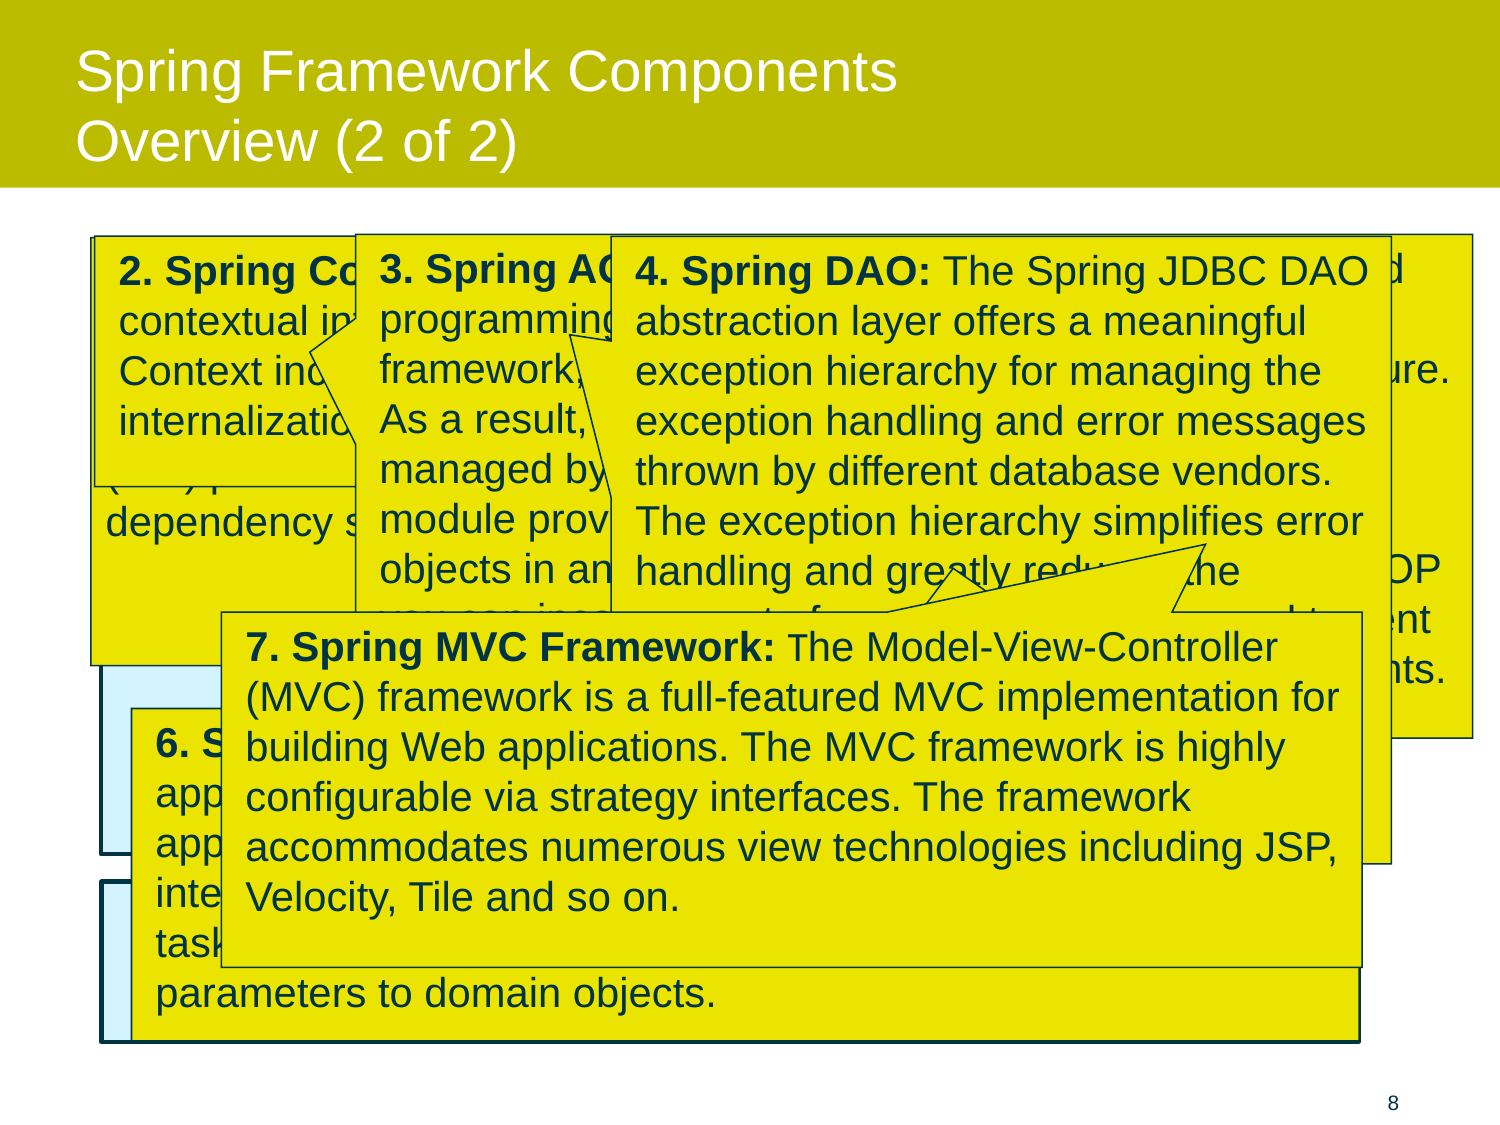

# Spring Framework Components Overview (2 of 2)
3. Spring AOP: This module integrates aspect-oriented programming functionality directly into the Spring framework, through its configuration management feature. As a result, you can easily AOP-enable any object managed by the Spring framework. The Spring AOP module provides transaction management services for objects in any Spring-based application. With Spring AOP you can incorporate declarative transaction management into your applications without relying on EJB components.
2. Spring Context: It is a configuration file that provides contextual information to the Spring framework. The Spring Context includes enterprise services such as JNDI, EJB, e-mail, internalization, validation and scheduling functionalities.
4. Spring DAO: The Spring JDBC DAO abstraction layer offers a meaningful exception hierarchy for managing the exception handling and error messages thrown by different database vendors. The exception hierarchy simplifies error handling and greatly reduces the amount of exception code you need to write, such as opening and closing connections. Spring DAO’s JDBC-oriented exceptions comply with its generic DAO exception hierarchy.
1. Spring Core: The core container provides the essential functionality of the Spring framework. A primary component of the core container is the BeanFactory, an implementation of the Factory pattern. The BeanFactory applies the Inversion of Control (IoC) pattern to separate an application’s configuration and dependency specification from the actual application code.
6. Spring Web Module
Support for other MVC frameworks like Struts, JSF

3. Spring AOP
Spring AOP APIs and AspectJ Support

4. Spring DAO
Spring JDBC;
Programmatic and Declarative Spring Transaction Management

5. Spring ORM
Hibernate and other persistence technologies (JDO, iBatis, JPA, and so on) support

7. Spring Web MVC
Spring Web MVC Framework
JSP/Velocity
2. Spring Context
Context information for the Spring framework

7. Spring MVC Framework: The Model-View-Controller (MVC) framework is a full-featured MVC implementation for building Web applications. The MVC framework is highly configurable via strategy interfaces. The framework accommodates numerous view technologies including JSP, Velocity, Tile and so on.
6. Spring Web Module: The Web module builds on top of the application context module, providing contexts for Web-based applications. As a result, the Spring framework supports integration with Jakarta Struts. The Web module also eases the tasks of handling multi-part requests and binding request parameters to domain objects.
5. Spring ORM: The Spring framework plugs into several ORM frameworks to provide its Object Relational tool, including JDO, Hibernate, and iBatis SQL Maps. All of these comply to Spring’s generic transaction and DAO exception hierarchies.

1. Spring Core – IoC Container Core package
8